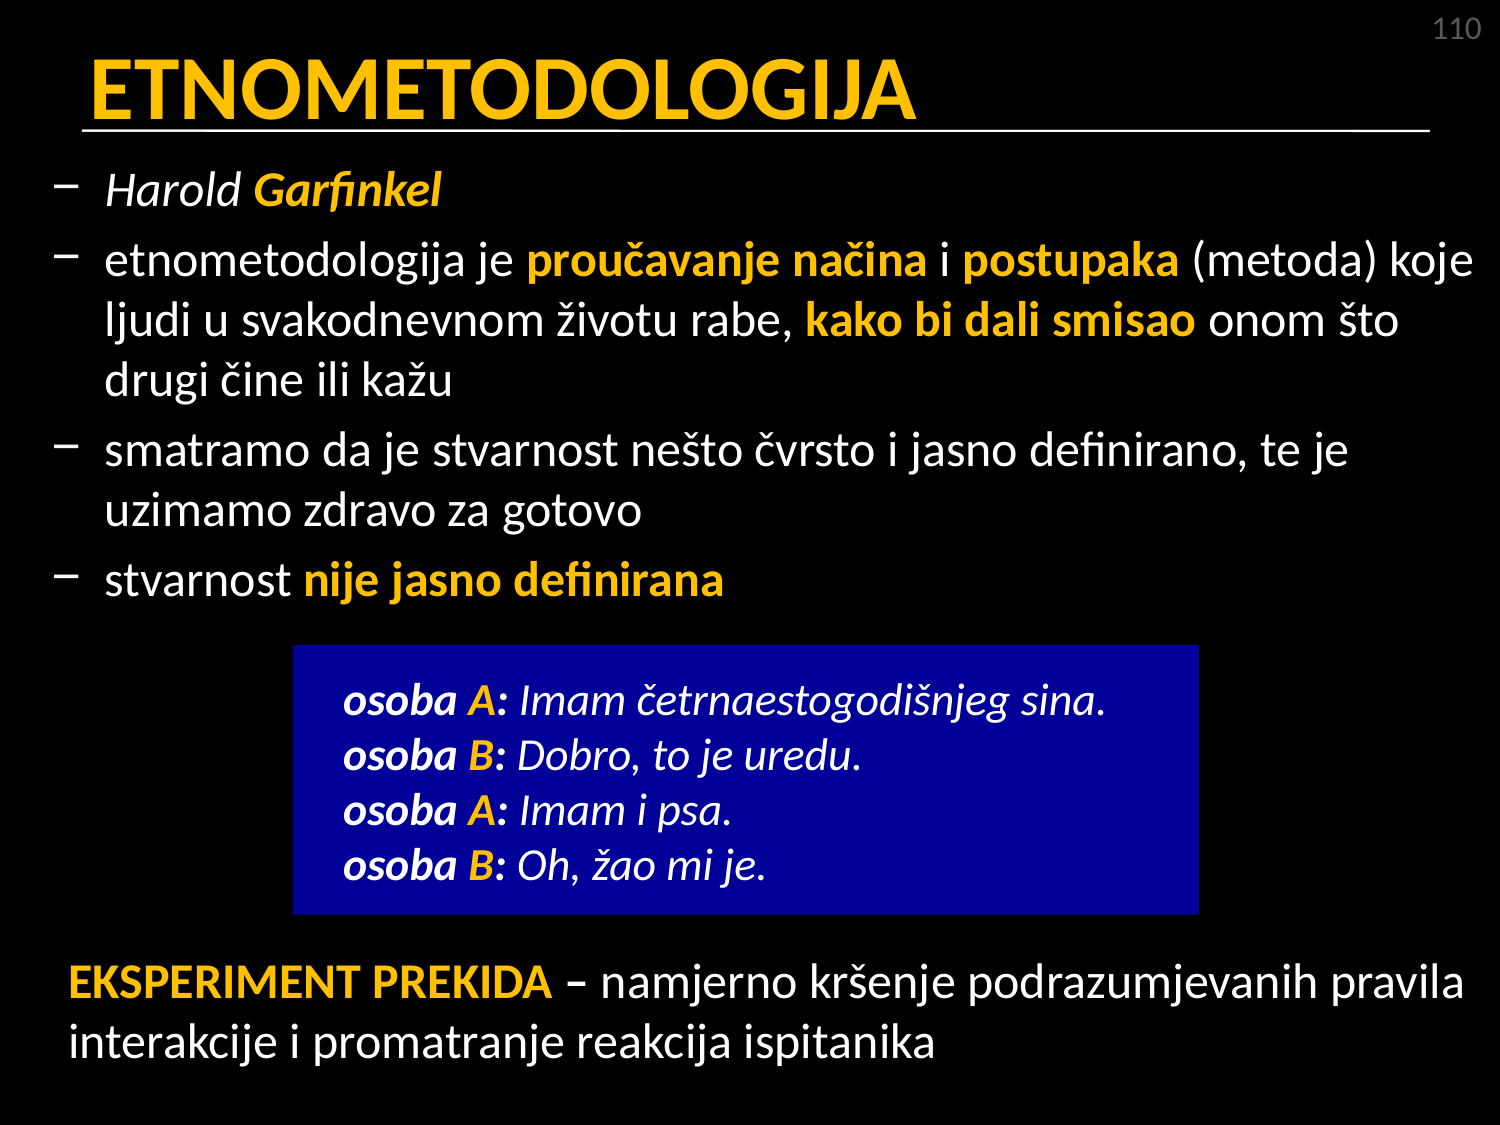

110
# ETNOMETODOLOGIJA
Harold Garfinkel
etnometodologija je proučavanje načina i postupaka (metoda) koje ljudi u svakodnevnom životu rabe, kako bi dali smisao onom što drugi čine ili kažu
smatramo da je stvarnost nešto čvrsto i jasno definirano, te je uzimamo zdravo za gotovo
stvarnost nije jasno definirana

EKSPERIMENT PREKIDA – namjerno kršenje podrazumjevanih pravila interakcije i promatranje reakcija ispitanika
osoba A: Imam četrnaestogodišnjeg sina.
osoba B: Dobro, to je uredu.
osoba A: Imam i psa.
osoba B: Oh, žao mi je.